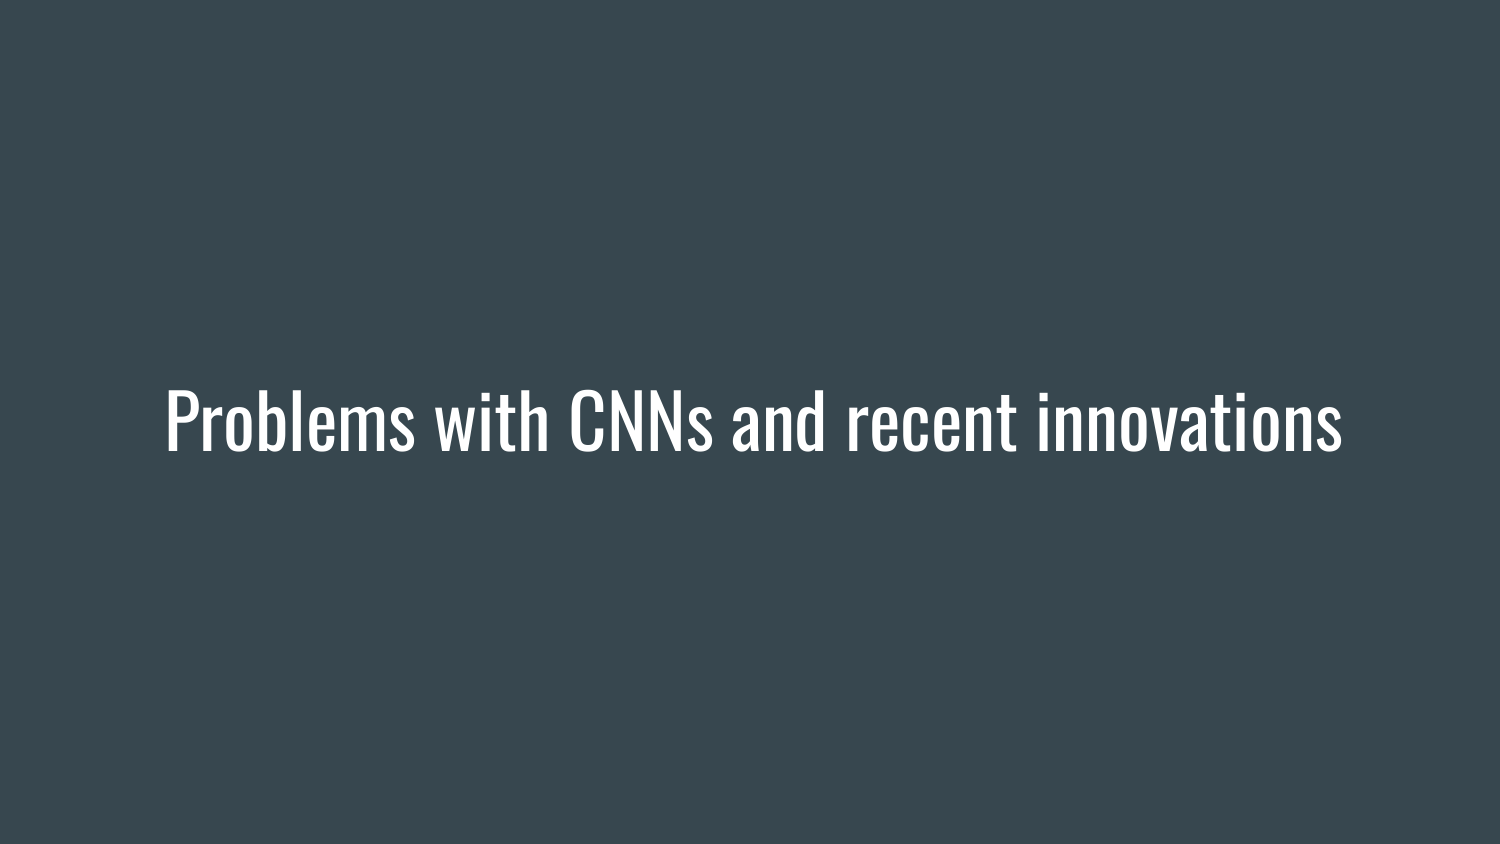

# Problems with CNNs and recent innovations